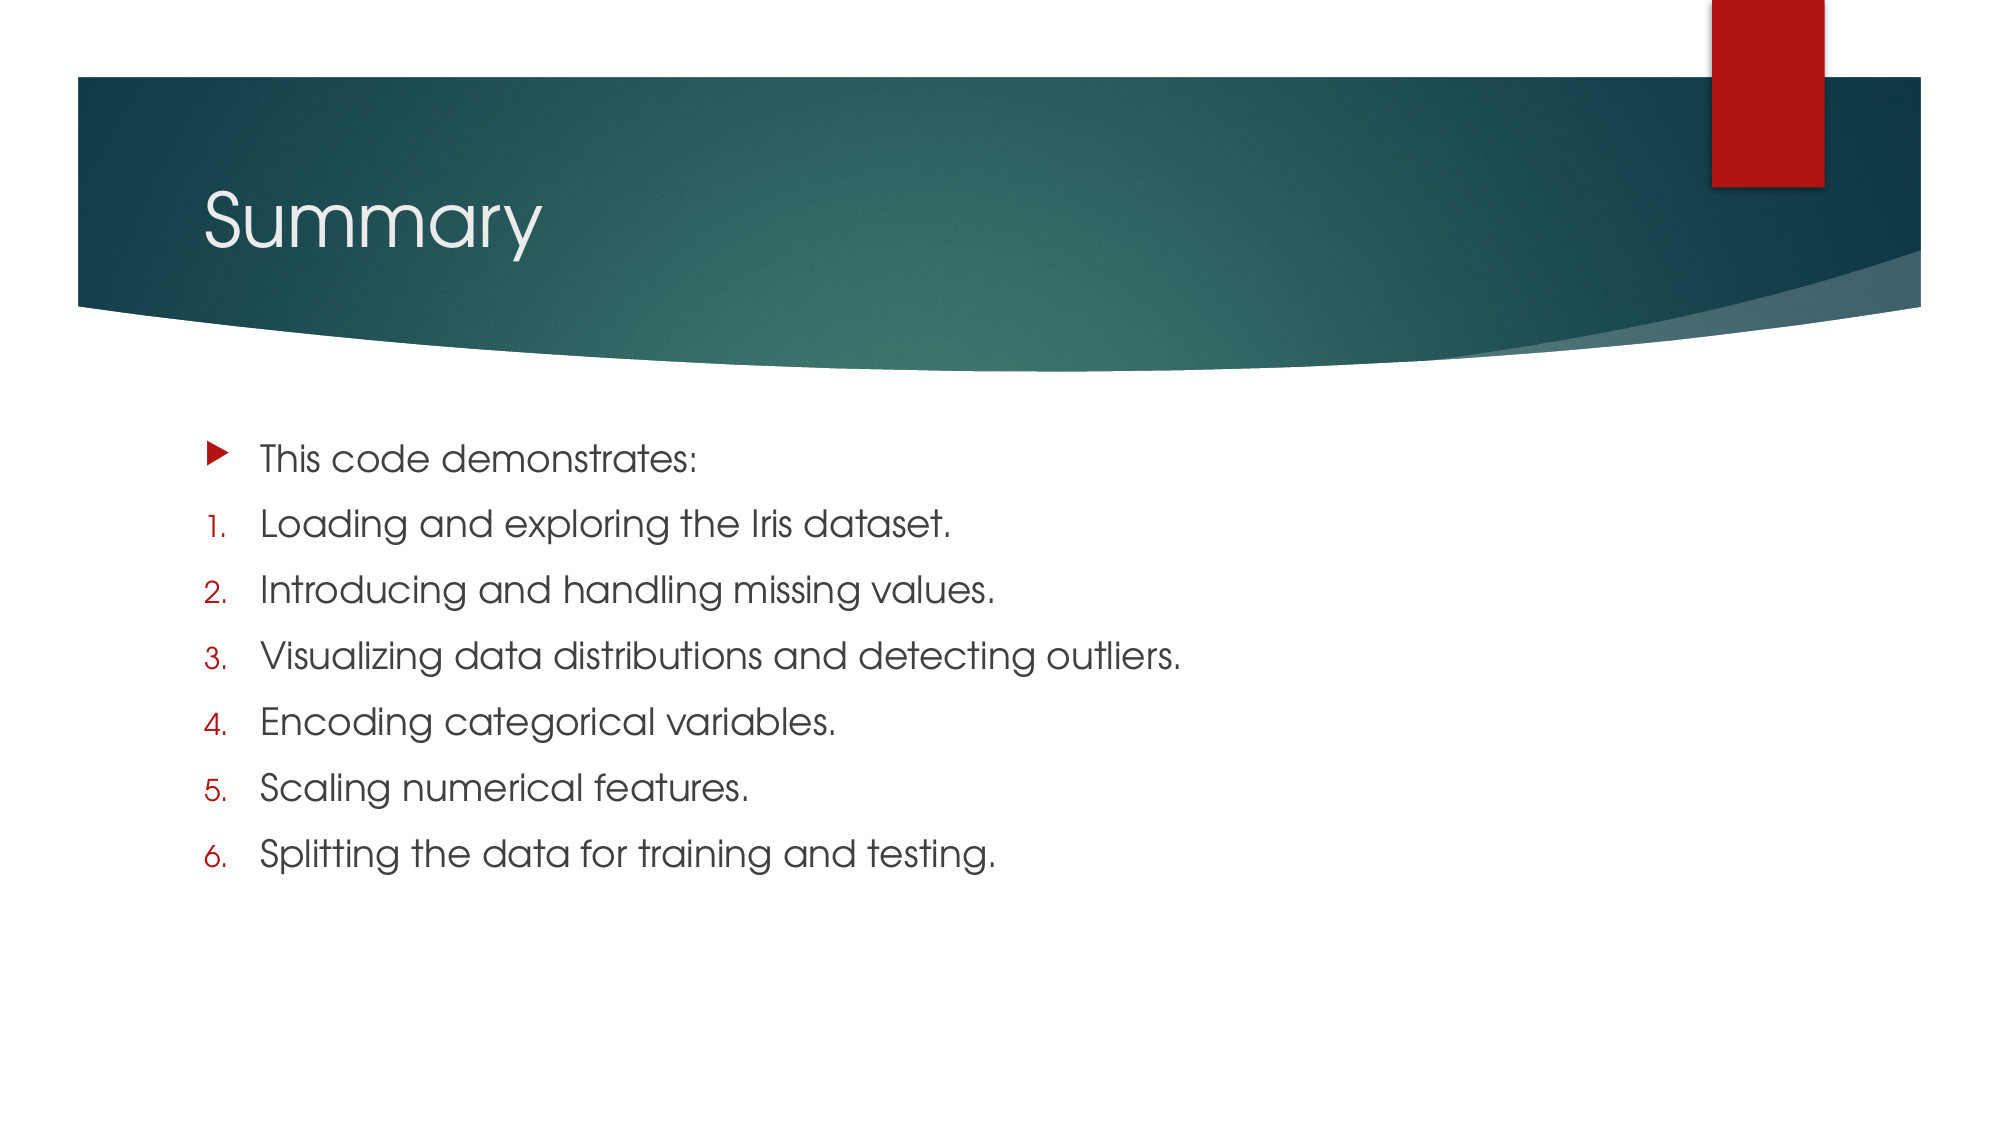

# Summary
This code demonstrates:
Loading and exploring the Iris dataset.
Introducing and handling missing values.
Visualizing data distributions and detecting outliers.
Encoding categorical variables.
Scaling numerical features.
Splitting the data for training and testing.